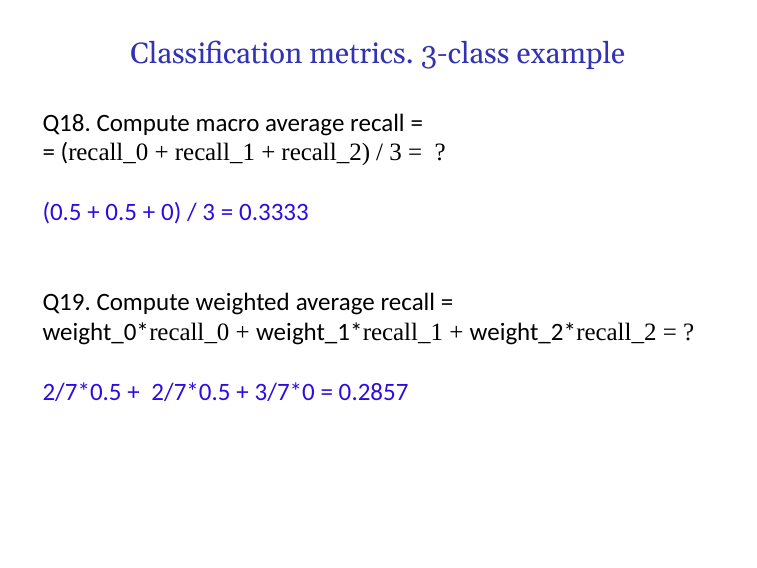

# Classification metrics. 3-class example
Q18. Compute macro average recall =
= (recall_0 + recall_1 + recall_2) / 3 =  ?

(0.5 + 0.5 + 0) / 3 = 0.3333

Q19. Compute weighted average recall =
weight_0*recall_0 + weight_1*recall_1 + weight_2*recall_2 = ?

2/7*0.5 +  2/7*0.5 + 3/7*0 = 0.2857